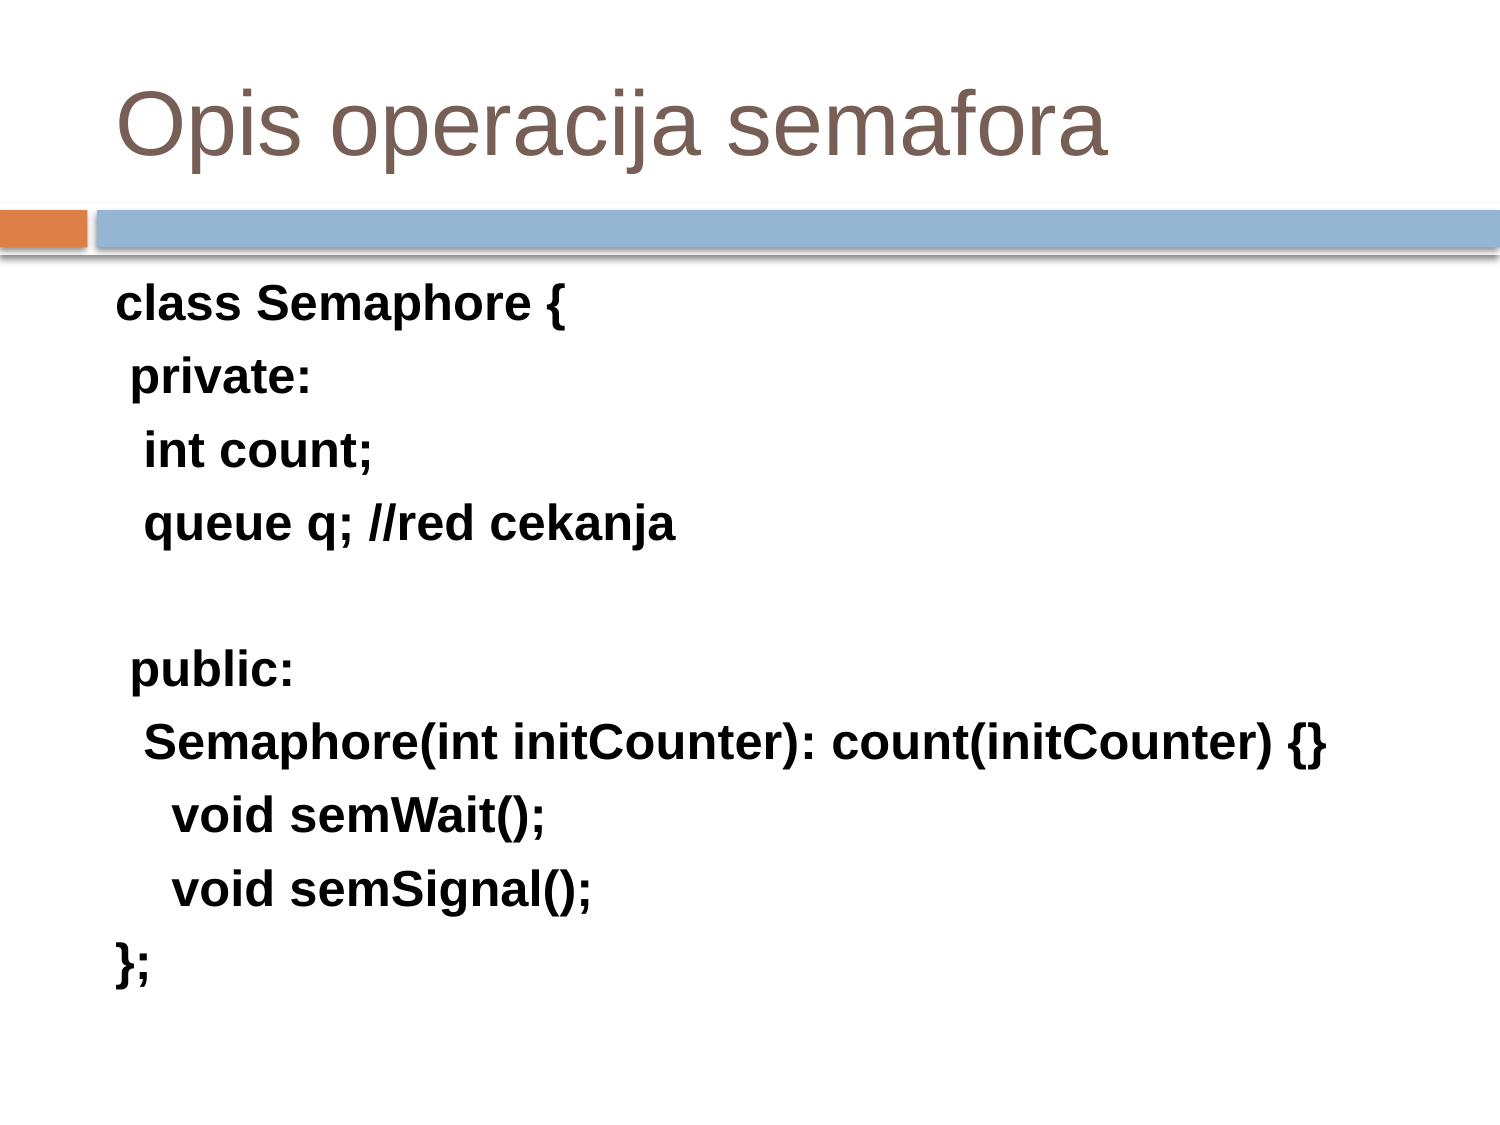

# Opis operacija semafora
class Semaphore {
 private:
  int count;
  queue q; //red cekanja

 public:
  Semaphore(int initCounter): count(initCounter) {}
    void semWait();
    void semSignal();
};